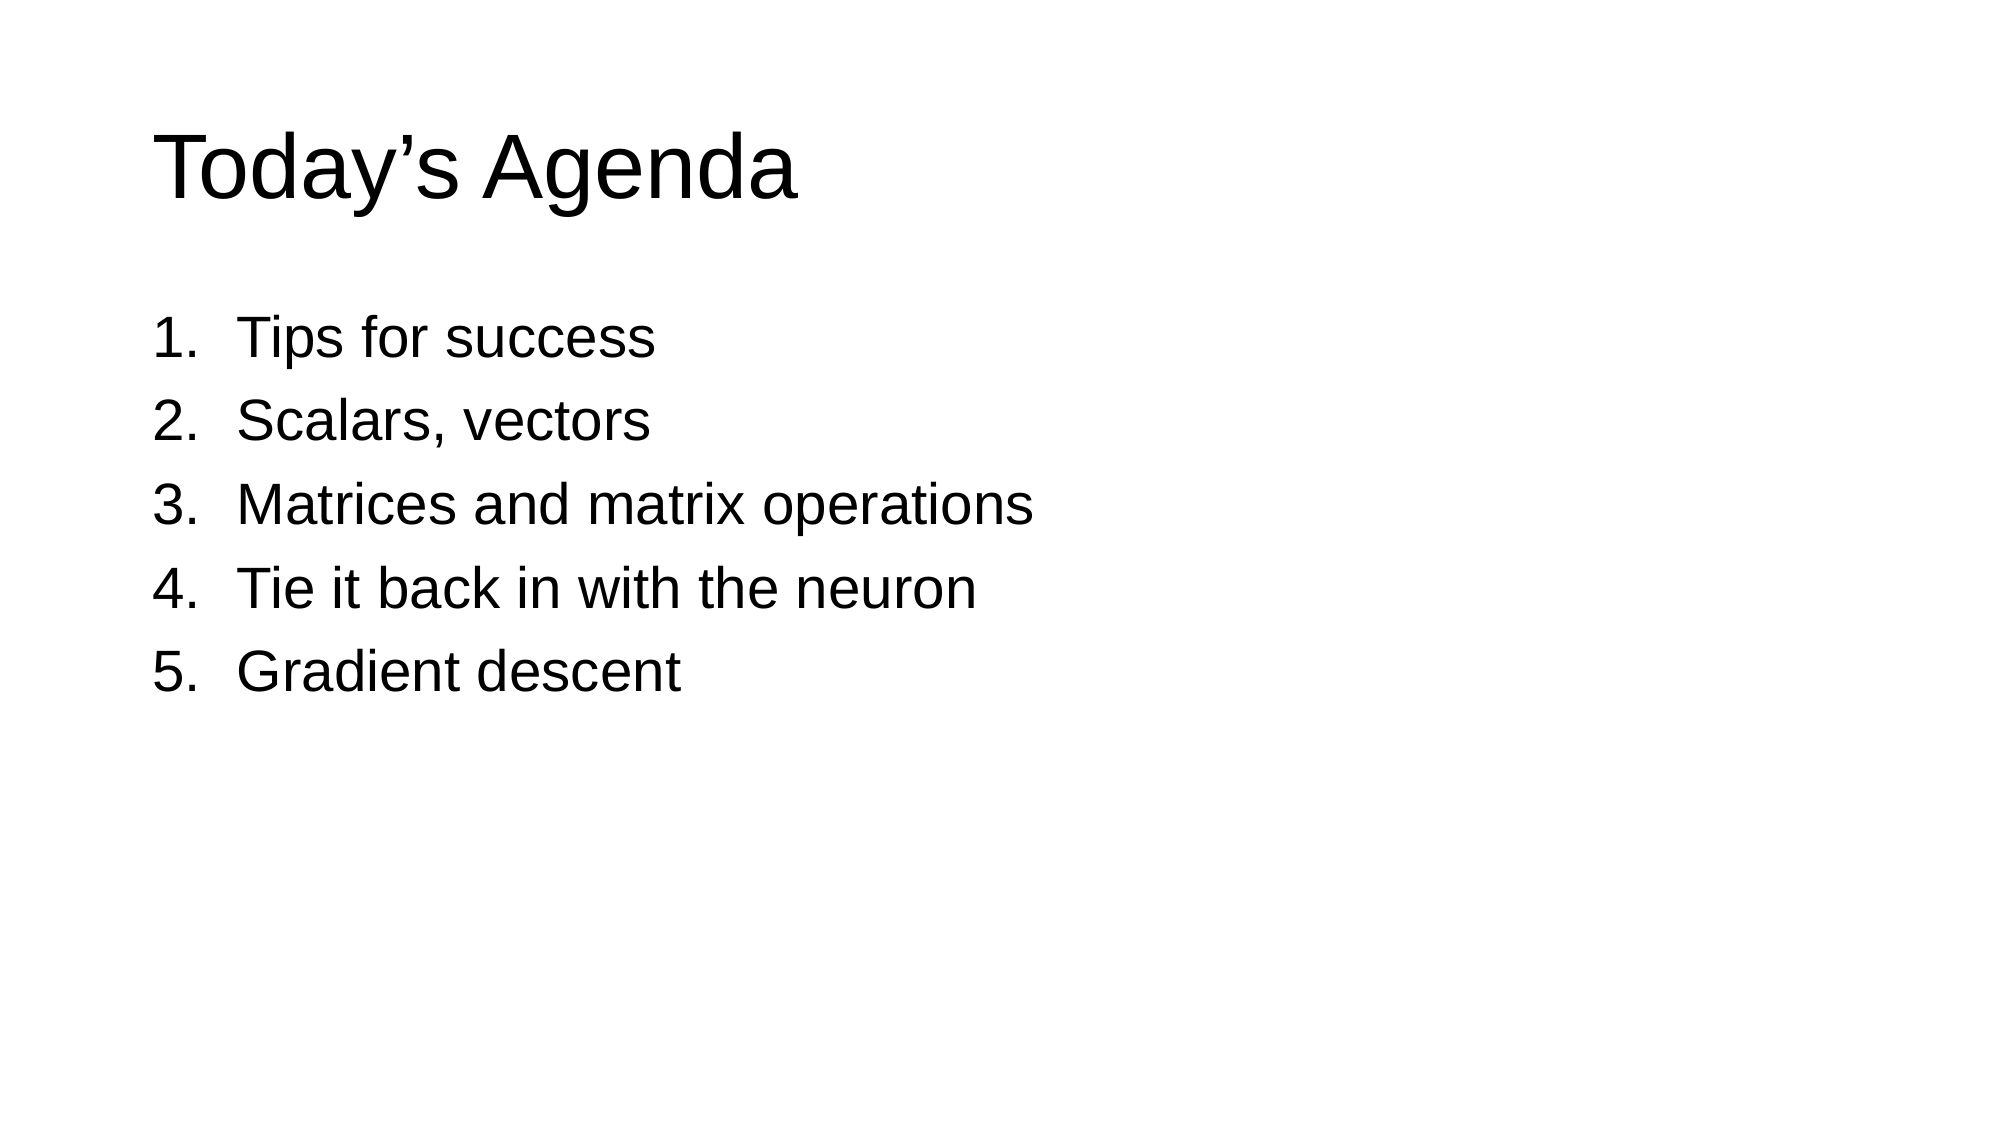

# Today’s Agenda
Tips for success
Scalars, vectors
Matrices and matrix operations
Tie it back in with the neuron
Gradient descent